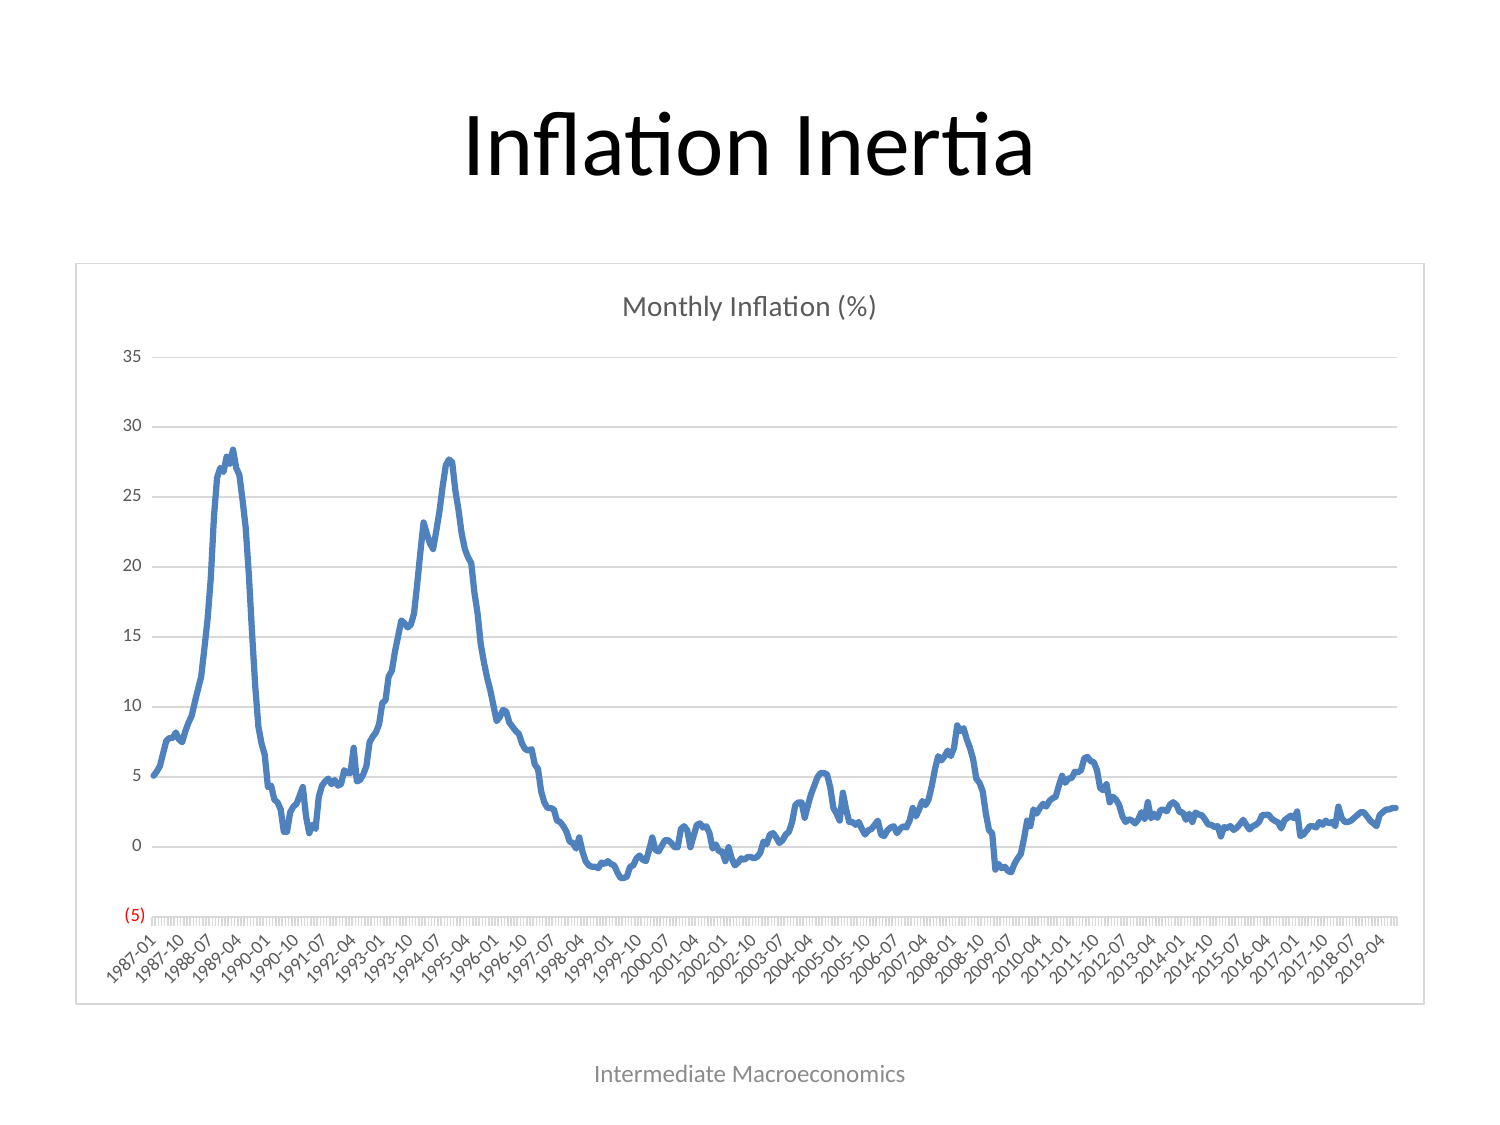

# Inflation Inertia

### Chart: Monthly Inflation (%)

| Category |  |
|---|---|
| 43708 | 2.8 |
| 43677 | 2.8 |
| 43646 | 2.7 |
| 43616 | 2.7 |
| 43585 | 2.5 |
| 43555 | 2.3 |
| 43524 | 1.5 |
| 43496 | 1.7 |
| 43465 | 1.9 |
| 43434 | 2.2 |
| 43404 | 2.5 |
| 43373 | 2.5 |
| 43343 | 2.3 |
| 43312 | 2.1 |
| 43281 | 1.9 |
| 43251 | 1.8 |
| 43220 | 1.8 |
| 43190 | 2.1 |
| 43159 | 2.9 |
| 43131 | 1.5 |
| 43100 | 1.8 |
| 43069 | 1.7 |
| 43039 | 1.9 |
| 43008 | 1.6 |
| 42978 | 1.8 |
| 42947 | 1.4 |
| 42916 | 1.5 |
| 42886 | 1.5 |
| 42855 | 1.2 |
| 42825 | 0.9 |
| 42794 | 0.8 |
| 42766 | 2.549055 |
| 42735 | 2.076545 |
| 42704 | 2.252258 |
| 42674 | 2.095947 |
| 42643 | 1.920226 |
| 42613 | 1.339773 |
| 42582 | 1.765113 |
| 42551 | 1.879503 |
| 42521 | 2.038999 |
| 42490 | 2.327865 |
| 42460 | 2.301391 |
| 42429 | 2.3 |
| 42400 | 1.8 |
| 42369 | 1.6 |
| 42338 | 1.4856 |
| 42308 | 1.2674 |
| 42277 | 1.5956 |
| 42247 | 1.9554 |
| 42216 | 1.6473 |
| 42185 | 1.3909 |
| 42155 | 1.2308 |
| 42124 | 1.5091 |
| 42094 | 1.3758 |
| 42063 | 1.4311 |
| 42035 | 0.7638 |
| 42004 | 1.5056 |
| 41973 | 1.4393 |
| 41943 | 1.6011 |
| 41912 | 1.6275 |
| 41882 | 1.9909 |
| 41851 | 2.2852 |
| 41820 | 2.3361 |
| 41790 | 2.4773 |
| 41759 | 1.8014 |
| 41729 | 2.3848 |
| 41698 | 1.9511 |
| 41670 | 2.4861 |
| 41639 | 2.4987 |
| 41608 | 3.018 |
| 41578 | 3.2058 |
| 41547 | 3.0519 |
| 41517 | 2.5666 |
| 41486 | 2.6741 |
| 41455 | 2.6684 |
| 41425 | 2.0981 |
| 41394 | 2.3861 |
| 41364 | 2.0696 |
| 41333 | 3.2198 |
| 41305 | 2.0305 |
| 41274 | 2.5 |
| 41243 | 2.0 |
| 41213 | 1.7 |
| 41182 | 1.9 |
| 41152 | 2.0 |
| 41121 | 1.8 |
| 41090 | 2.2 |
| 41060 | 3.0 |
| 41029 | 3.4 |
| 40999 | 3.6 |
| 40968 | 3.2 |
| 40939 | 4.5 |
| 40908 | 4.07 |
| 40877 | 4.225 |
| 40847 | 5.495 |
| 40816 | 6.067 |
| 40786 | 6.151 |
| 40755 | 6.451 |
| 40724 | 6.355 |
| 40694 | 5.515 |
| 40663 | 5.344 |
| 40633 | 5.383 |
| 40602 | 4.944 |
| 40574 | 4.9 |
| 40543 | 4.6 |
| 40512 | 5.1 |
| 40482 | 4.4 |
| 40451 | 3.6 |
| 40421 | 3.5 |
| 40390 | 3.3 |
| 40359 | 2.9 |
| 40329 | 3.1 |
| 40298 | 2.8 |
| 40268 | 2.4 |
| 40237 | 2.7 |
| 40209 | 1.5 |
| 40178 | 1.9 |
| 40147 | 0.6 |
| 40117 | -0.5 |
| 40086 | -0.8 |
| 40056 | -1.2 |
| 40025 | -1.8 |
| 39994 | -1.7 |
| 39964 | -1.4 |
| 39933 | -1.5 |
| 39903 | -1.2 |
| 39872 | -1.6 |
| 39844 | 1.0 |
| 39813 | 1.2 |
| 39782 | 2.4 |
| 39752 | 4.0 |
| 39721 | 4.6 |
| 39691 | 4.9 |
| 39660 | 6.3 |
| 39629 | 7.1 |
| 39599 | 7.7 |
| 39568 | 8.5 |
| 39538 | 8.3 |
| 39507 | 8.7 |
| 39478 | 7.1 |
| 39447 | 6.5 |
| 39416 | 6.9 |
| 39386 | 6.5 |
| 39355 | 6.2 |
| 39325 | 6.5 |
| 39294 | 5.6 |
| 39263 | 4.4 |
| 39233 | 3.4 |
| 39202 | 3.0 |
| 39172 | 3.3 |
| 39141 | 2.7 |
| 39113 | 2.2 |
| 39082 | 2.8 |
| 39051 | 1.9 |
| 39021 | 1.4 |
| 38990 | 1.5 |
| 38960 | 1.3 |
| 38929 | 1.0 |
| 38898 | 1.5 |
| 38868 | 1.4 |
| 38837 | 1.2 |
| 38807 | 0.8 |
| 38776 | 0.9 |
| 38748 | 1.9 |
| 38717 | 1.6 |
| 38686 | 1.3 |
| 38656 | 1.2 |
| 38625 | 0.9 |
| 38595 | 1.3 |
| 38564 | 1.8 |
| 38533 | 1.6 |
| 38503 | 1.8 |
| 38472 | 1.8 |
| 38442 | 2.7 |
| 38411 | 3.9 |
| 38383 | 1.9 |
| 38352 | 2.4 |
| 38321 | 2.8 |
| 38291 | 4.3 |
| 38260 | 5.2 |
| 38230 | 5.3 |
| 38199 | 5.3 |
| 38168 | 5.0 |
| 38138 | 4.4 |
| 38107 | 3.8 |
| 38077 | 3.0 |
| 38046 | 2.1 |
| 38017 | 3.2 |
| 37986 | 3.2 |
| 37955 | 3.0 |
| 37925 | 1.8 |
| 37894 | 1.1 |
| 37864 | 0.9 |
| 37833 | 0.5 |
| 37802 | 0.3 |
| 37772 | 0.7 |
| 37741 | 1.0 |
| 37711 | 0.9 |
| 37680 | 0.2 |
| 37652 | 0.4 |
| 37621 | -0.4 |
| 37590 | -0.7 |
| 37560 | -0.8 |
| 37529 | -0.7 |
| 37499 | -0.7 |
| 37468 | -0.9 |
| 37437 | -0.8 |
| 37407 | -1.1 |
| 37376 | -1.3 |
| 37346 | -0.8 |
| 37315 | 0.0 |
| 37287 | -1.0 |
| 37256 | -0.3 |
| 37225 | -0.3 |
| 37195 | 0.2 |
| 37164 | -0.1 |
| 37134 | 1.0 |
| 37103 | 1.5 |
| 37072 | 1.4 |
| 37042 | 1.7 |
| 37011 | 1.6 |
| 36981 | 0.8 |
| 36950 | 0.0 |
| 36922 | 1.2 |
| 36891 | 1.5 |
| 36860 | 1.3 |
| 36830 | 0.0 |
| 36799 | 0.0 |
| 36769 | 0.3 |
| 36738 | 0.5 |
| 36707 | 0.5 |
| 36677 | 0.1 |
| 36646 | -0.3 |
| 36616 | -0.2 |
| 36585 | 0.7 |
| 36556 | -0.2 |
| 36525 | -1.0 |
| 36494 | -0.9 |
| 36464 | -0.6 |
| 36433 | -0.8 |
| 36403 | -1.3 |
| 36372 | -1.4 |
| 36341 | -2.1 |
| 36311 | -2.2 |
| 36280 | -2.2 |
| 36250 | -1.8 |
| 36219 | -1.3 |
| 36191 | -1.2 |
| 36160 | -1.0 |
| 36129 | -1.2 |
| 36099 | -1.1 |
| 36068 | -1.5 |
| 36038 | -1.4 |
| 36007 | -1.4 |
| 35976 | -1.3 |
| 35946 | -1.0 |
| 35915 | -0.3 |
| 35885 | 0.7 |
| 35854 | -0.1 |
| 35826 | 0.3 |
| 35795 | 0.4 |
| 35764 | 1.1 |
| 35734 | 1.5 |
| 35703 | 1.8 |
| 35673 | 1.9 |
| 35642 | 2.7 |
| 35611 | 2.8 |
| 35581 | 2.8 |
| 35550 | 3.2 |
| 35520 | 4.0 |
| 35489 | 5.6 |
| 35461 | 5.9 |
| 35430 | 7.0 |
| 35399 | 6.9 |
| 35369 | 7.0 |
| 35338 | 7.4 |
| 35308 | 8.1 |
| 35277 | 8.3 |
| 35246 | 8.6 |
| 35216 | 8.9 |
| 35185 | 9.7 |
| 35155 | 9.8 |
| 35124 | 9.3 |
| 35095 | 9.0 |
| 35064 | 10.1 |
| 35033 | 11.2 |
| 35003 | 12.1 |
| 34972 | 13.2 |
| 34942 | 14.5 |
| 34911 | 16.7 |
| 34880 | 18.2 |
| 34850 | 20.3 |
| 34819 | 20.7 |
| 34789 | 21.3 |
| 34758 | 22.4 |
| 34730 | 24.1 |
| 34699 | 25.5 |
| 34668 | 27.5 |
| 34638 | 27.7 |
| 34607 | 27.3 |
| 34577 | 25.8 |
| 34546 | 24.0 |
| 34515 | 22.6 |
| 34485 | 21.3 |
| 34454 | 21.7 |
| 34424 | 22.4 |
| 34393 | 23.2 |
| 34365 | 21.1 |
| 34334 | 18.8 |
| 34303 | 16.7 |
| 34273 | 15.9 |
| 34242 | 15.7 |
| 34212 | 16.0 |
| 34181 | 16.2 |
| 34150 | 15.1 |
| 34120 | 14.0 |
| 34089 | 12.6 |
| 34059 | 12.2 |
| 34028 | 10.5 |
| 34000 | 10.3 |
| 33969 | 8.8 |
| 33938 | 8.2 |
| 33908 | 7.9 |
| 33877 | 7.5 |
| 33847 | 5.8 |
| 33816 | 5.2 |
| 33785 | 4.8 |
| 33755 | 4.7 |
| 33724 | 7.1 |
| 33694 | 5.3 |
| 33663 | 5.3 |
| 33634 | 5.5 |
| 33603 | 4.5 |
| 33572 | 4.4 |
| 33542 | 4.8 |
| 33511 | 4.5 |
| 33481 | 4.9 |
| 33450 | 4.7 |
| 33419 | 4.4 |
| 33389 | 3.6 |
| 33358 | 1.3 |
| 33328 | 1.6 |
| 33297 | 1.0 |
| 33269 | 2.2 |
| 33238 | 4.3 |
| 33207 | 3.7 |
| 33177 | 3.1 |
| 33146 | 2.9 |
| 33116 | 2.5 |
| 33085 | 1.1 |
| 33054 | 1.1 |
| 33024 | 2.7 |
| 32993 | 3.2 |
| 32963 | 3.4 |
| 32932 | 4.4 |
| 32904 | 4.3 |
| 32873 | 6.6 |
| 32842 | 7.4 |
| 32812 | 8.6 |
| 32781 | 11.5 |
| 32751 | 15.3 |
| 32720 | 19.4 |
| 32689 | 22.8 |
| 32659 | 24.8 |
| 32628 | 26.6 |
| 32598 | 27.1 |
| 32567 | 28.4 |
| 32539 | 27.4 |
| 32508 | 27.9 |
| 32477 | 26.8 |
| 32447 | 27.1 |
| 32416 | 26.4 |
| 32386 | 23.6 |
| 32355 | 19.2 |
| 32324 | 16.3 |
| 32294 | 14.2 |
| 32263 | 12.2 |
| 32233 | 11.3 |
| 32202 | 10.4 |
| 32173 | 9.4 |
| 32142 | 8.9 |
| 32111 | 8.3 |
| 32081 | 7.5 |
| 32050 | 7.7 |
| 32020 | 8.2 |
| 31989 | 7.8 |
| 31958 | 7.8 |
| 31928 | 7.6 |
| 31897 | 6.7 |
| 31867 | 5.8 |
| 31836 | 5.4 |
| 31808 | 5.1 |
Intermediate Macroeconomics